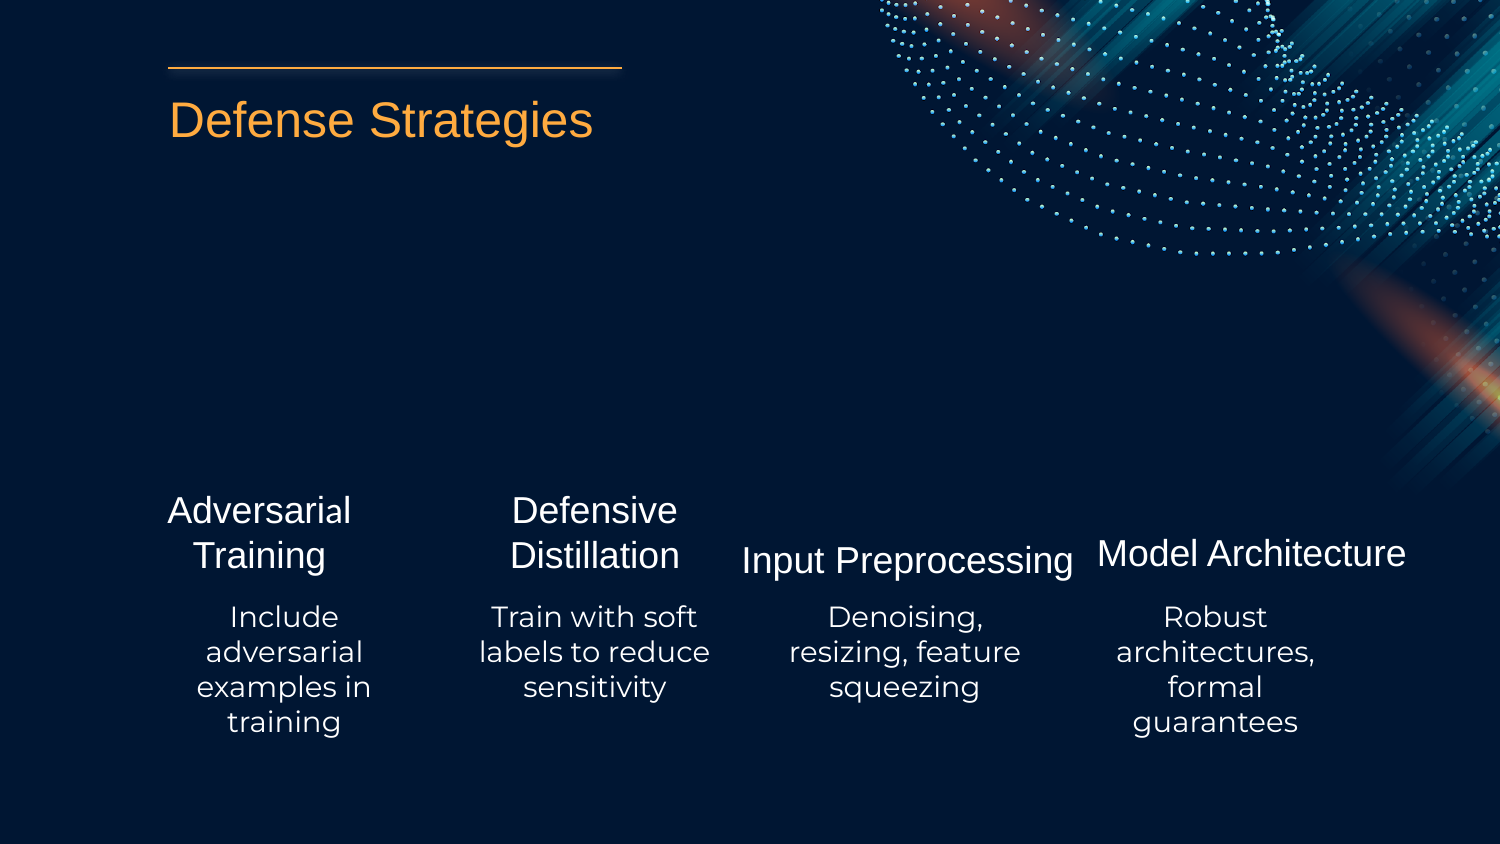

# Defense Strategies

Input Preprocessing
Adversarial Training
Model Architecture
Defensive Distillation
Include adversarial examples in training
Train with soft labels to reduce sensitivity
Denoising, resizing, feature squeezing
Robust architectures, formal guarantees